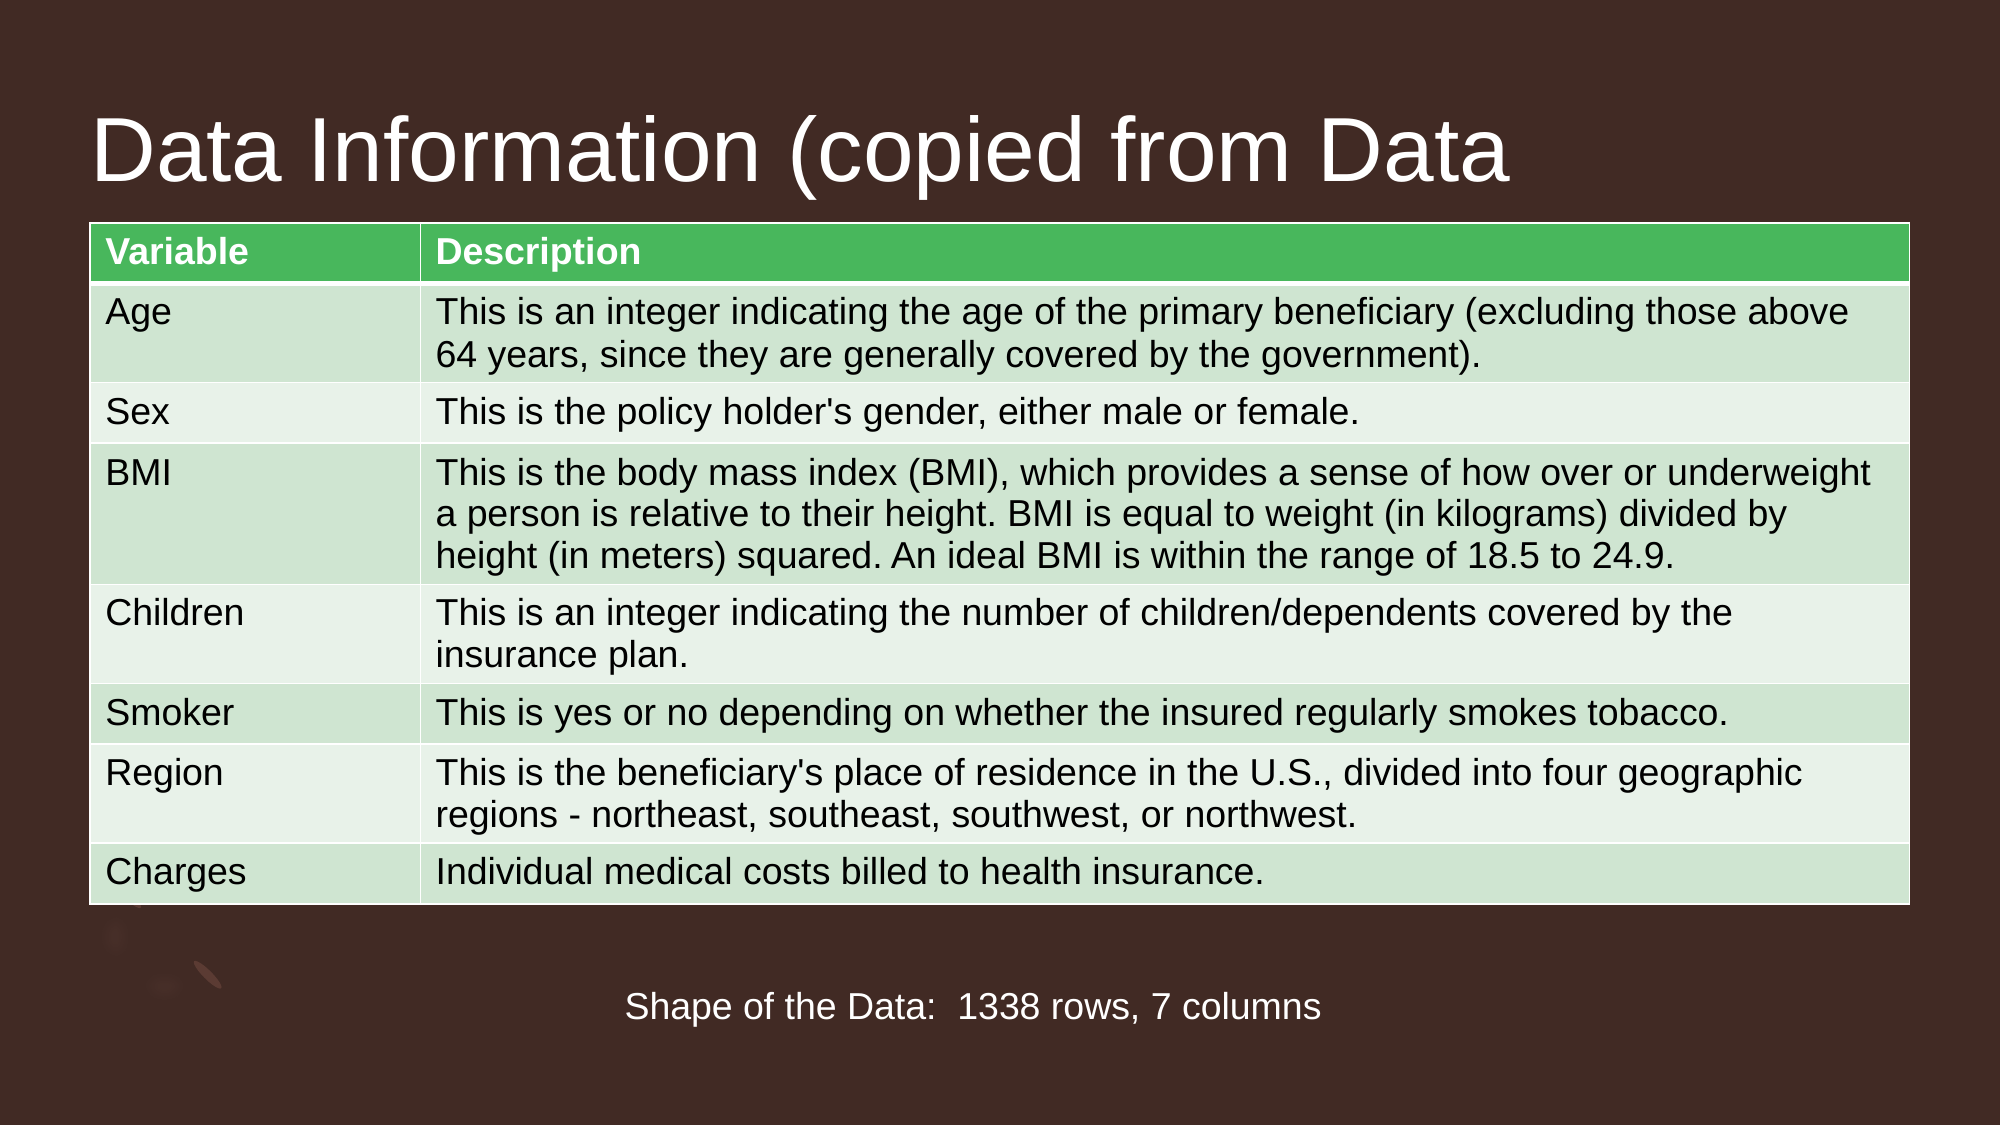

# Data Information (copied from Data Dictionary)
| Variable | Description |
| --- | --- |
| Age | This is an integer indicating the age of the primary beneficiary (excluding those above 64 years, since they are generally covered by the government). |
| Sex | This is the policy holder's gender, either male or female. |
| BMI | This is the body mass index (BMI), which provides a sense of how over or underweight a person is relative to their height. BMI is equal to weight (in kilograms) divided by height (in meters) squared. An ideal BMI is within the range of 18.5 to 24.9. |
| Children | This is an integer indicating the number of children/dependents covered by the insurance plan. |
| Smoker | This is yes or no depending on whether the insured regularly smokes tobacco. |
| Region | This is the beneficiary's place of residence in the U.S., divided into four geographic regions - northeast, southeast, southwest, or northwest. |
| Charges | Individual medical costs billed to health insurance. |
Shape of the Data:  1338 rows, 7 columns